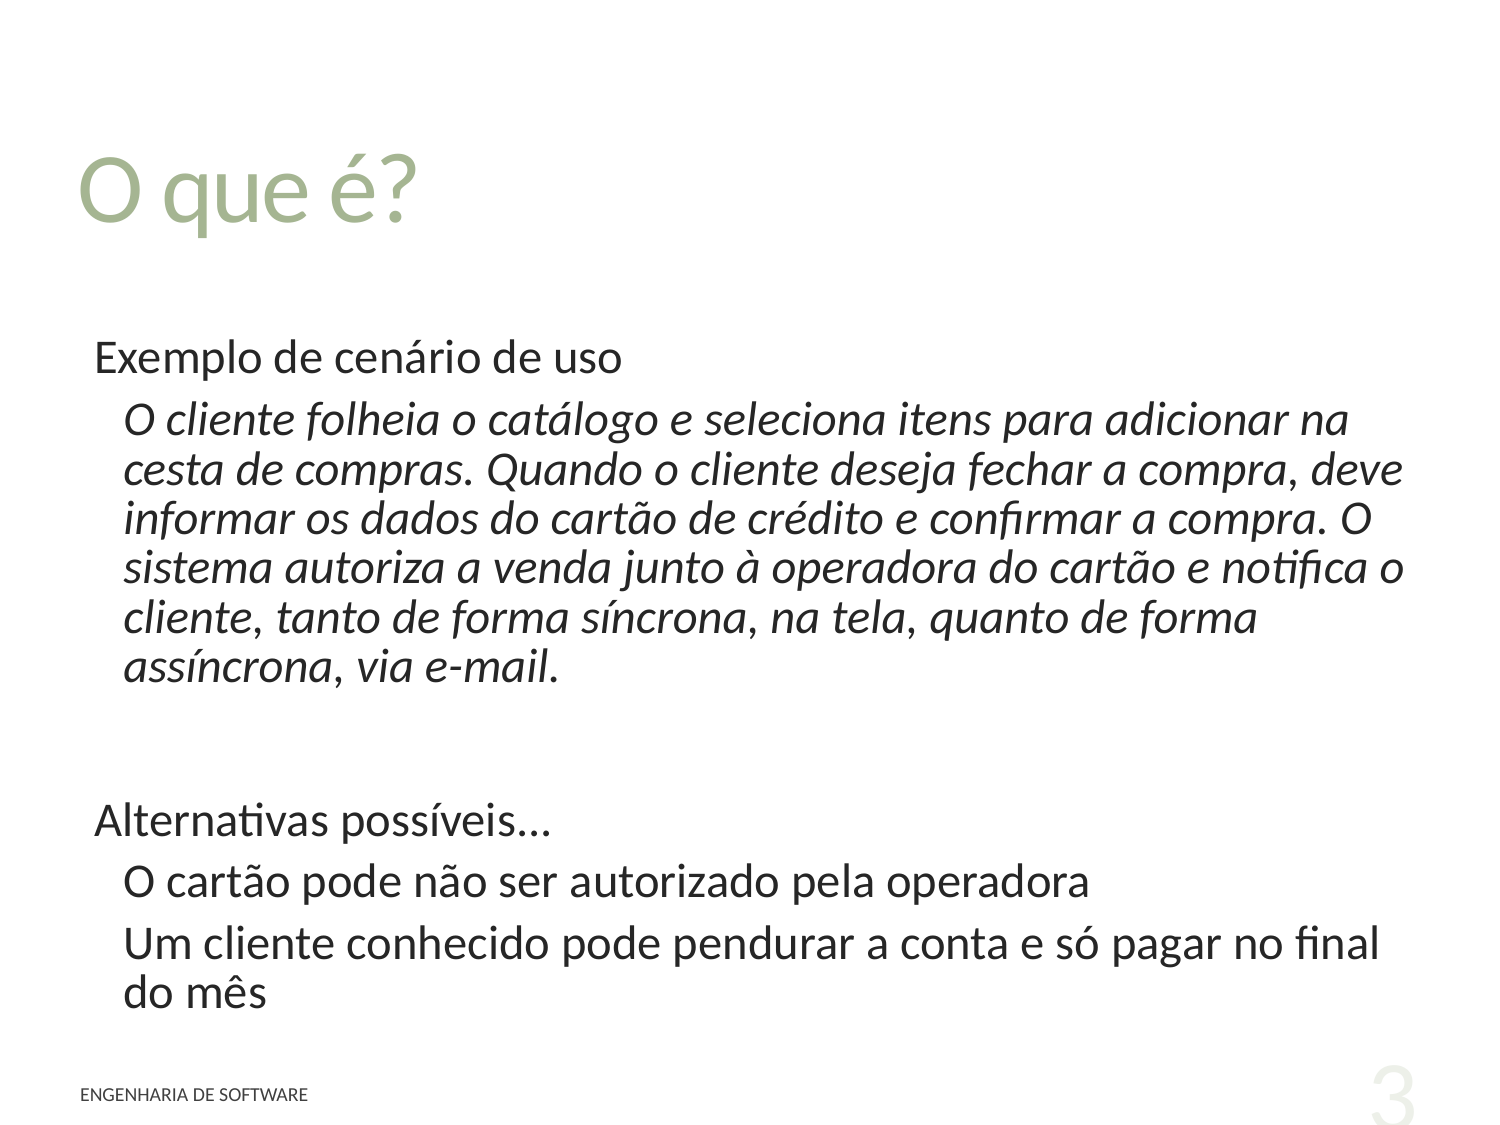

# O que é?
Exemplo de cenário de uso
O cliente folheia o catálogo e seleciona itens para adicionar na cesta de compras. Quando o cliente deseja fechar a compra, deve informar os dados do cartão de crédito e confirmar a compra. O sistema autoriza a venda junto à operadora do cartão e notifica o cliente, tanto de forma síncrona, na tela, quanto de forma assíncrona, via e-mail.

Alternativas possíveis...
O cartão pode não ser autorizado pela operadora
Um cliente conhecido pode pendurar a conta e só pagar no final do mês
3
Engenharia de Software